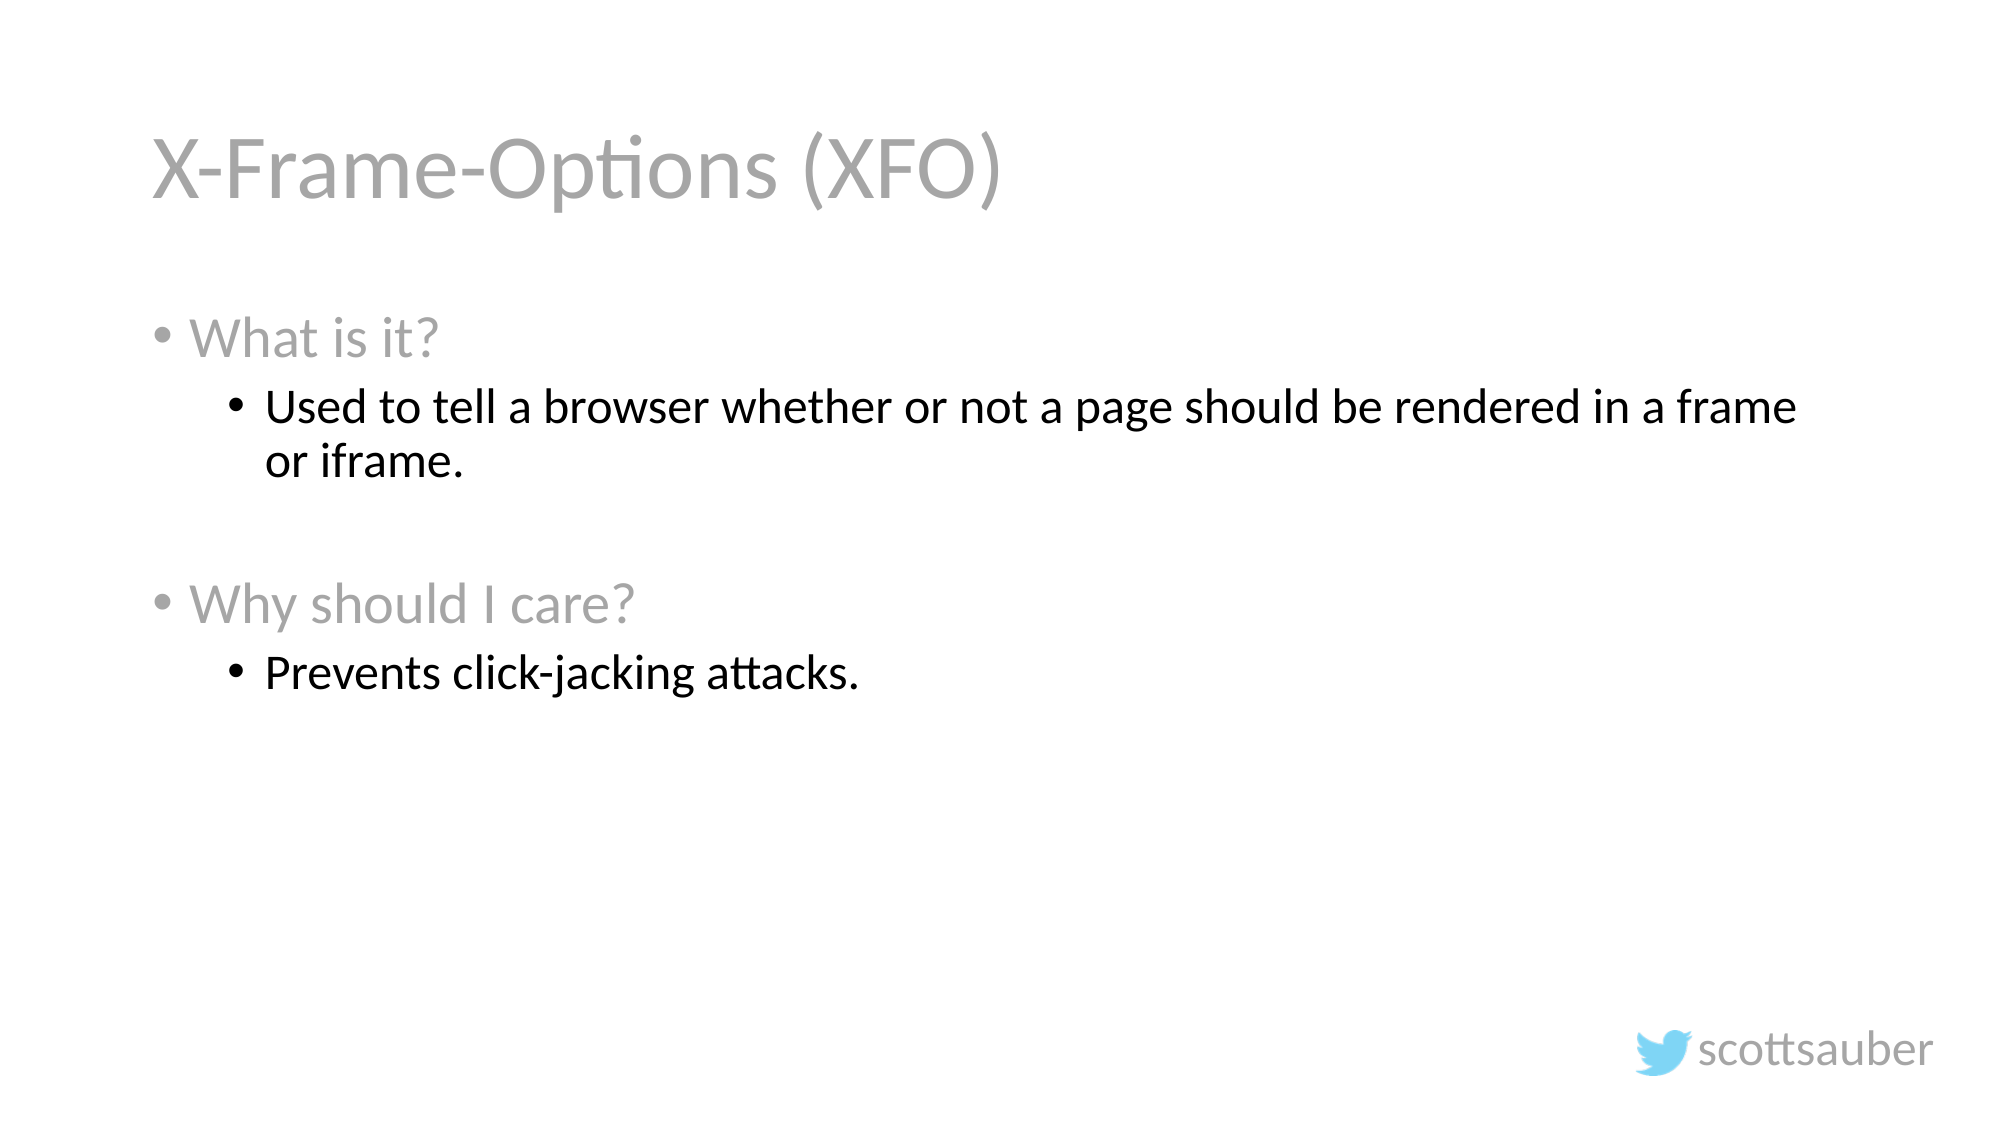

# X-Frame-Options (XFO)
What is it?
Used to tell a browser whether or not a page should be rendered in a frame or iframe.

Why should I care?
Prevents click-jacking attacks.
scottsauber